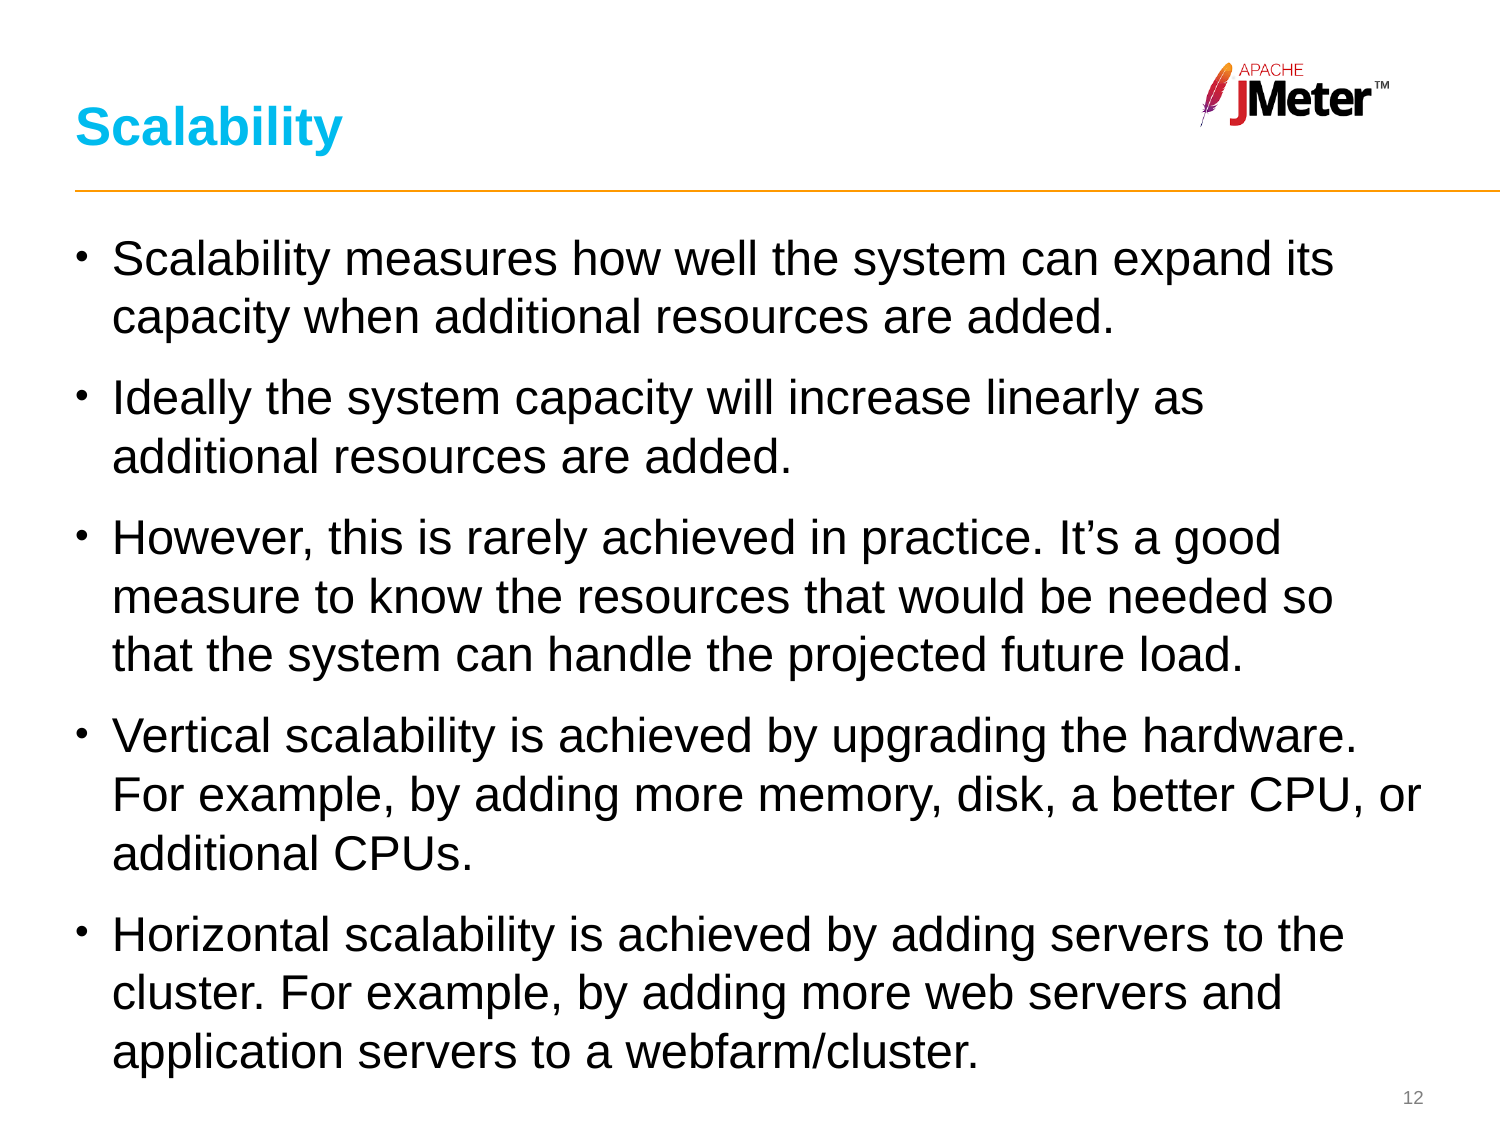

# Scalability
Scalability measures how well the system can expand its capacity when additional resources are added.
Ideally the system capacity will increase linearly as additional resources are added.
However, this is rarely achieved in practice. It’s a good measure to know the resources that would be needed so that the system can handle the projected future load.
Vertical scalability is achieved by upgrading the hardware. For example, by adding more memory, disk, a better CPU, or additional CPUs.
Horizontal scalability is achieved by adding servers to the cluster. For example, by adding more web servers and application servers to a webfarm/cluster.